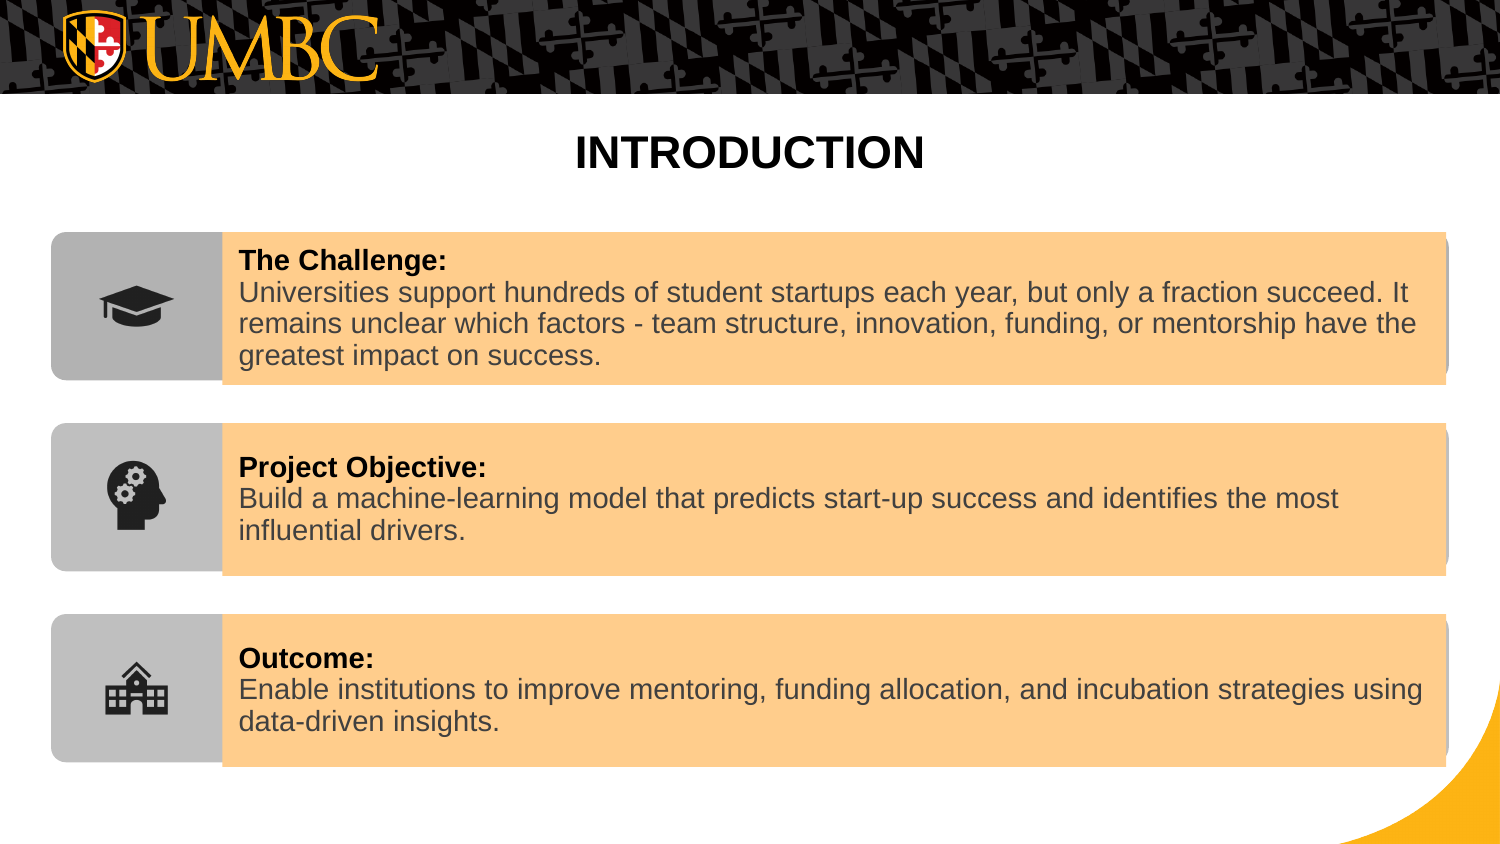

# INTRODUCTION
The Challenge:
Universities support hundreds of student startups each year, but only a fraction succeed. It remains unclear which factors - team structure, innovation, funding, or mentorship have the greatest impact on success.
Project Objective:
Build a machine-learning model that predicts start-up success and identifies the most influential drivers.
Outcome:
Enable institutions to improve mentoring, funding allocation, and incubation strategies using data-driven insights.